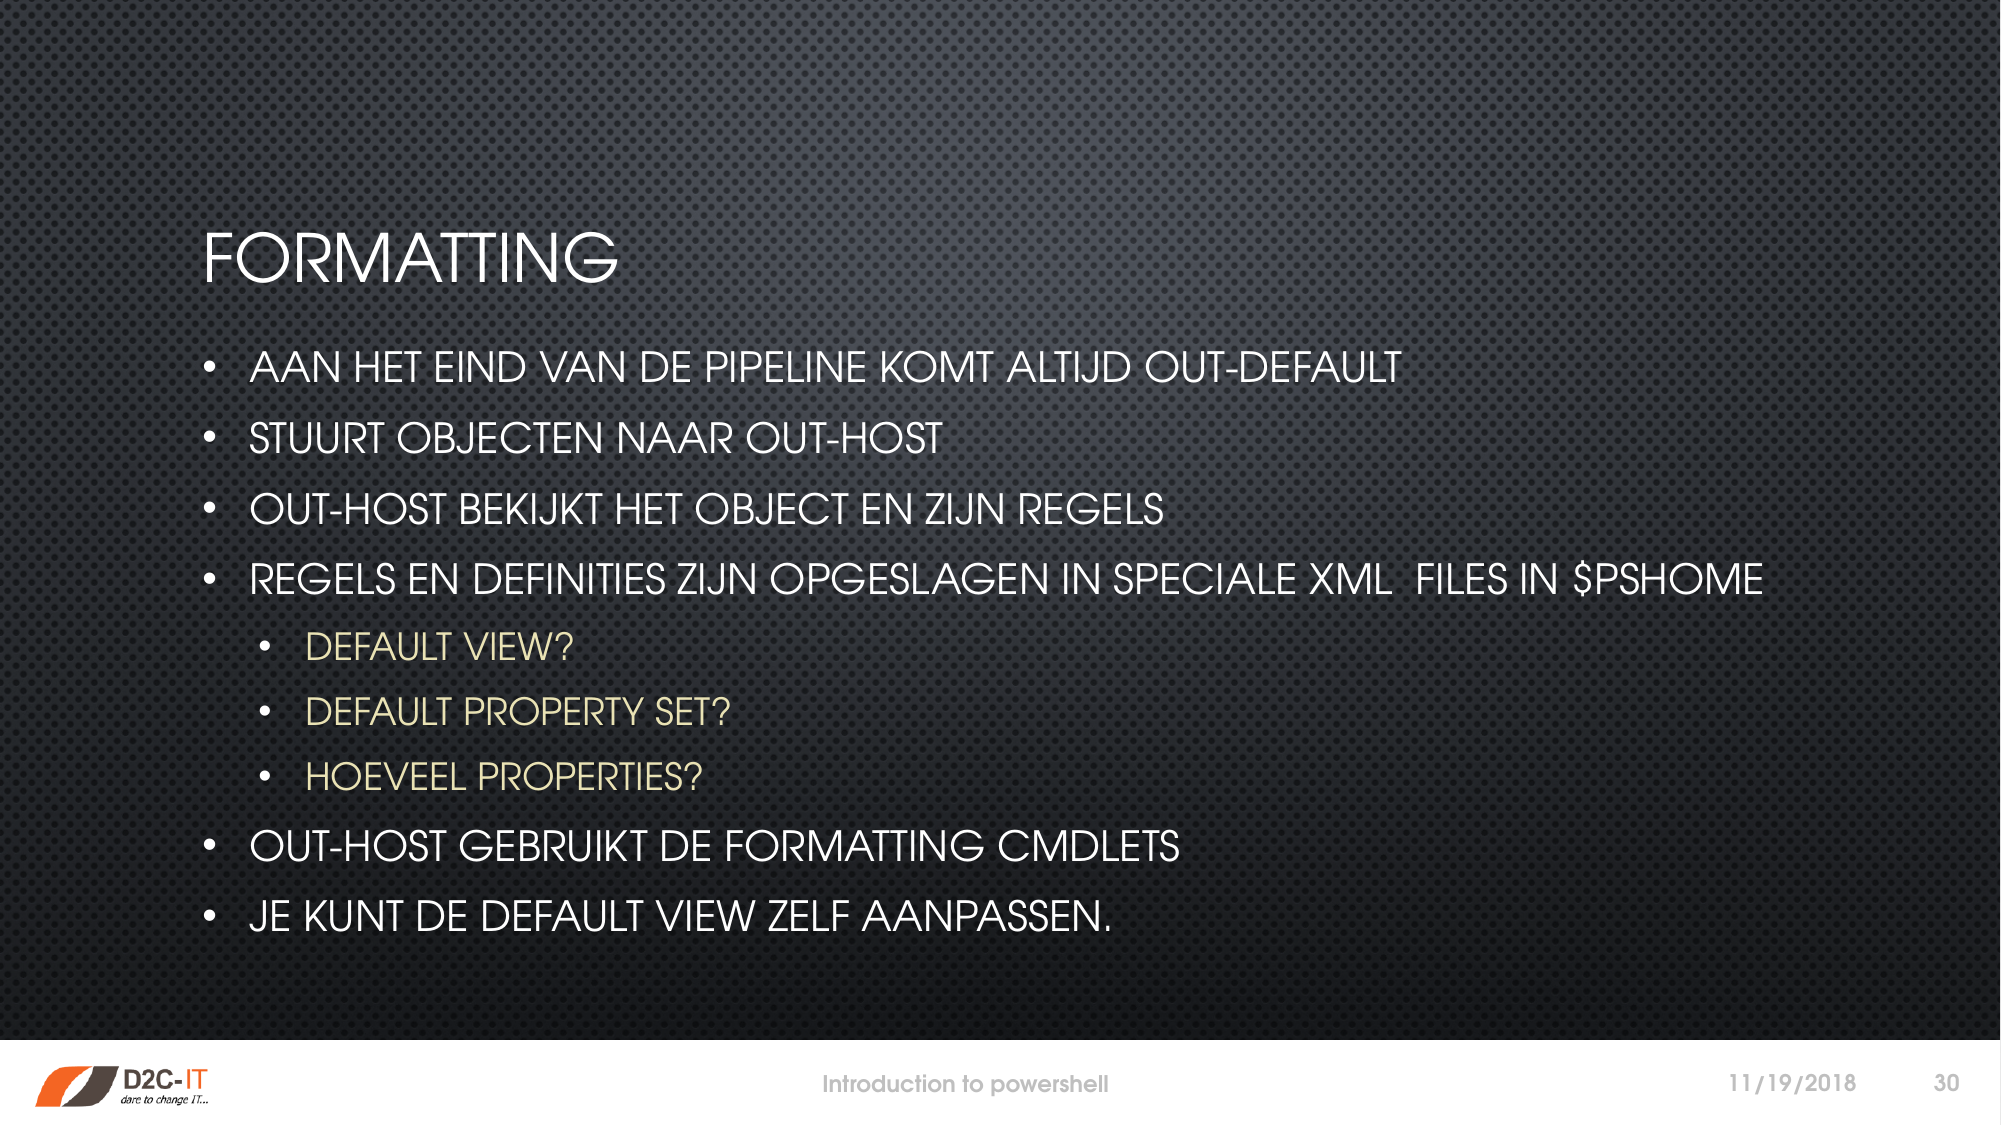

# formatting
Aan het eind van de pipeline komt altijd Out-Default
Stuurt objecten naar Out-Host
Out-Host bekijkt het object en zijn regels
Regels en definities zijn opgeslagen in speciale XML  files in $PSHome
Default view?
Default property set?
Hoeveel properties?
Out-Host gebruikt de formatting cmdlets
Je kunt de default view zelf aanpassen.

11/19/2018
30
Introduction to powershell